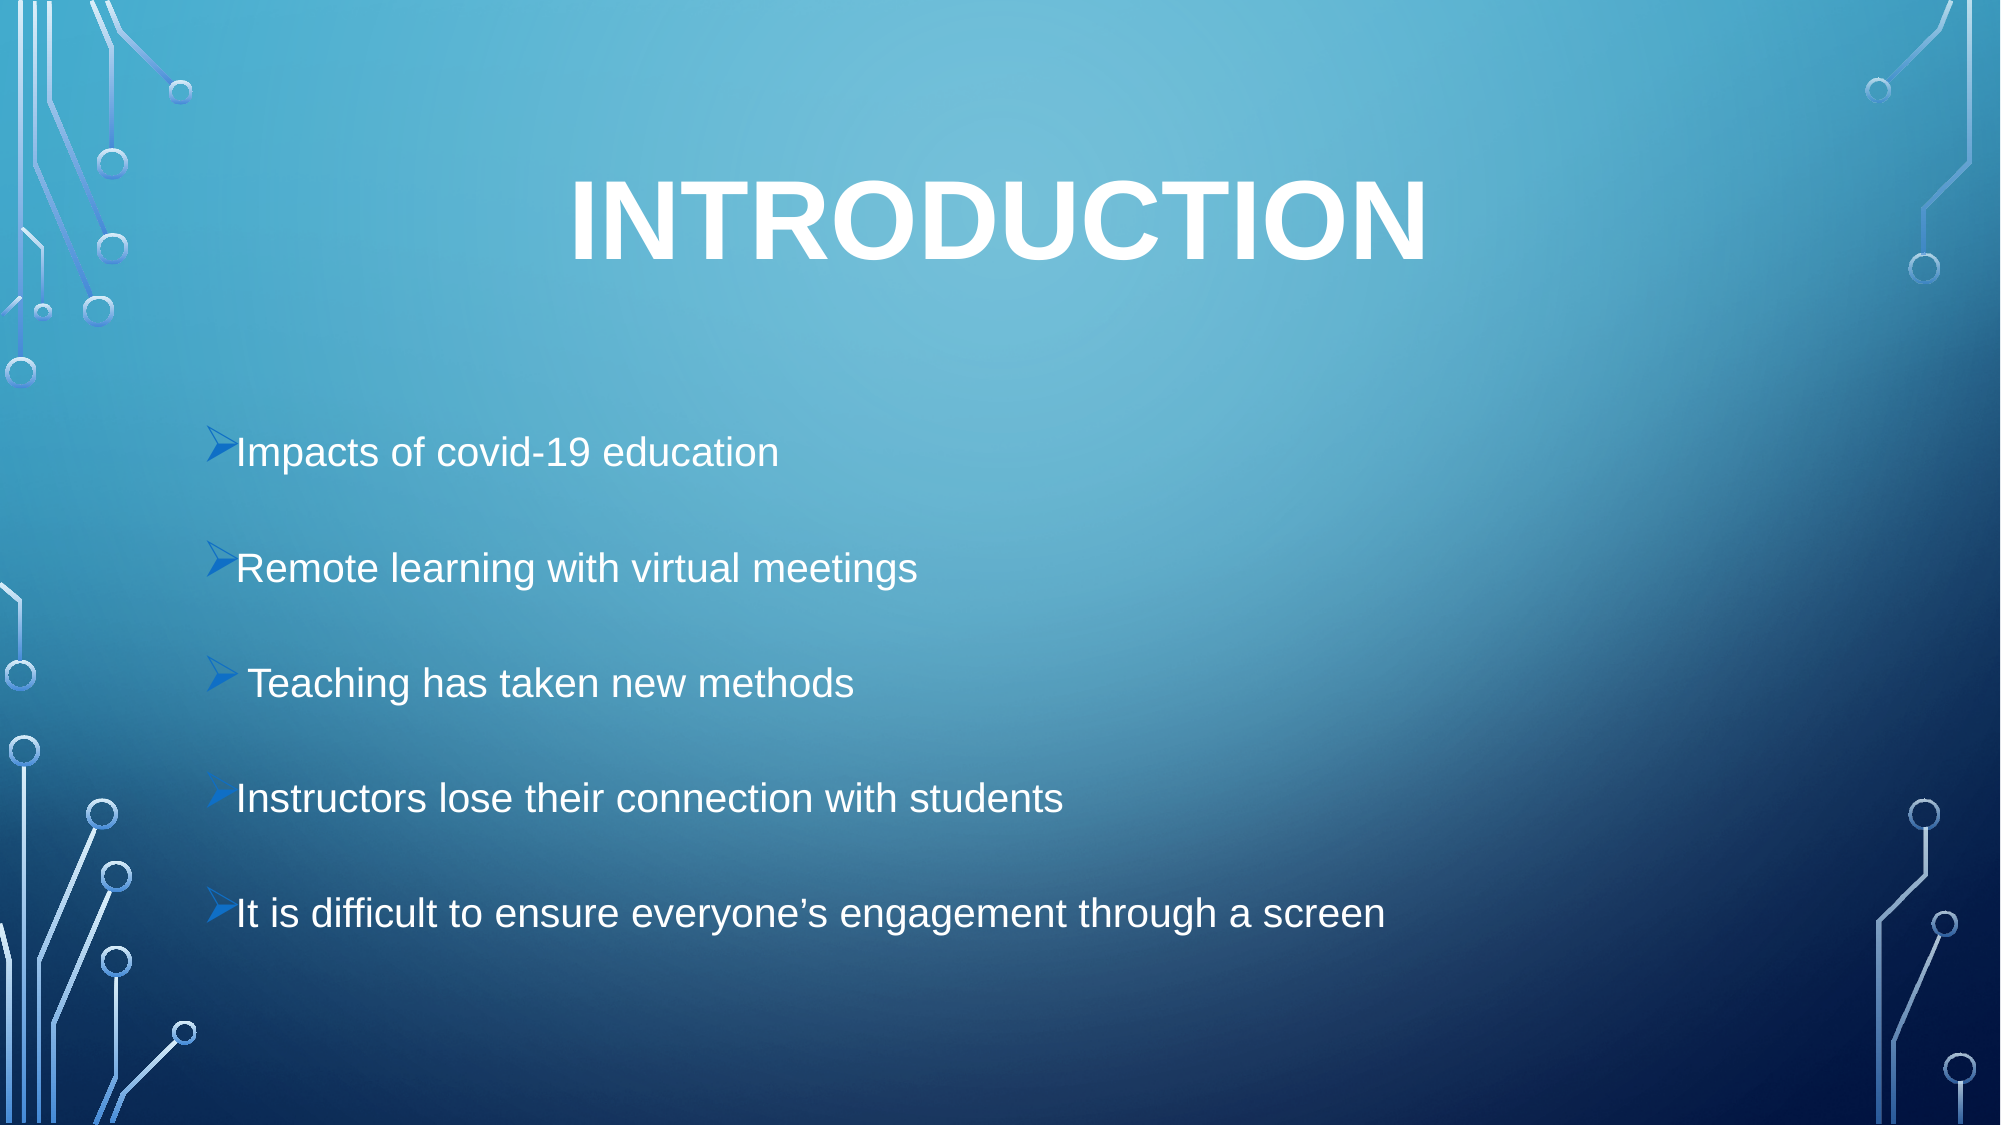

# Introduction
Impacts of covid-19 education
Remote learning with virtual meetings
 Teaching has taken new methods
Instructors lose their connection with students
It is difficult to ensure everyone’s engagement through a screen